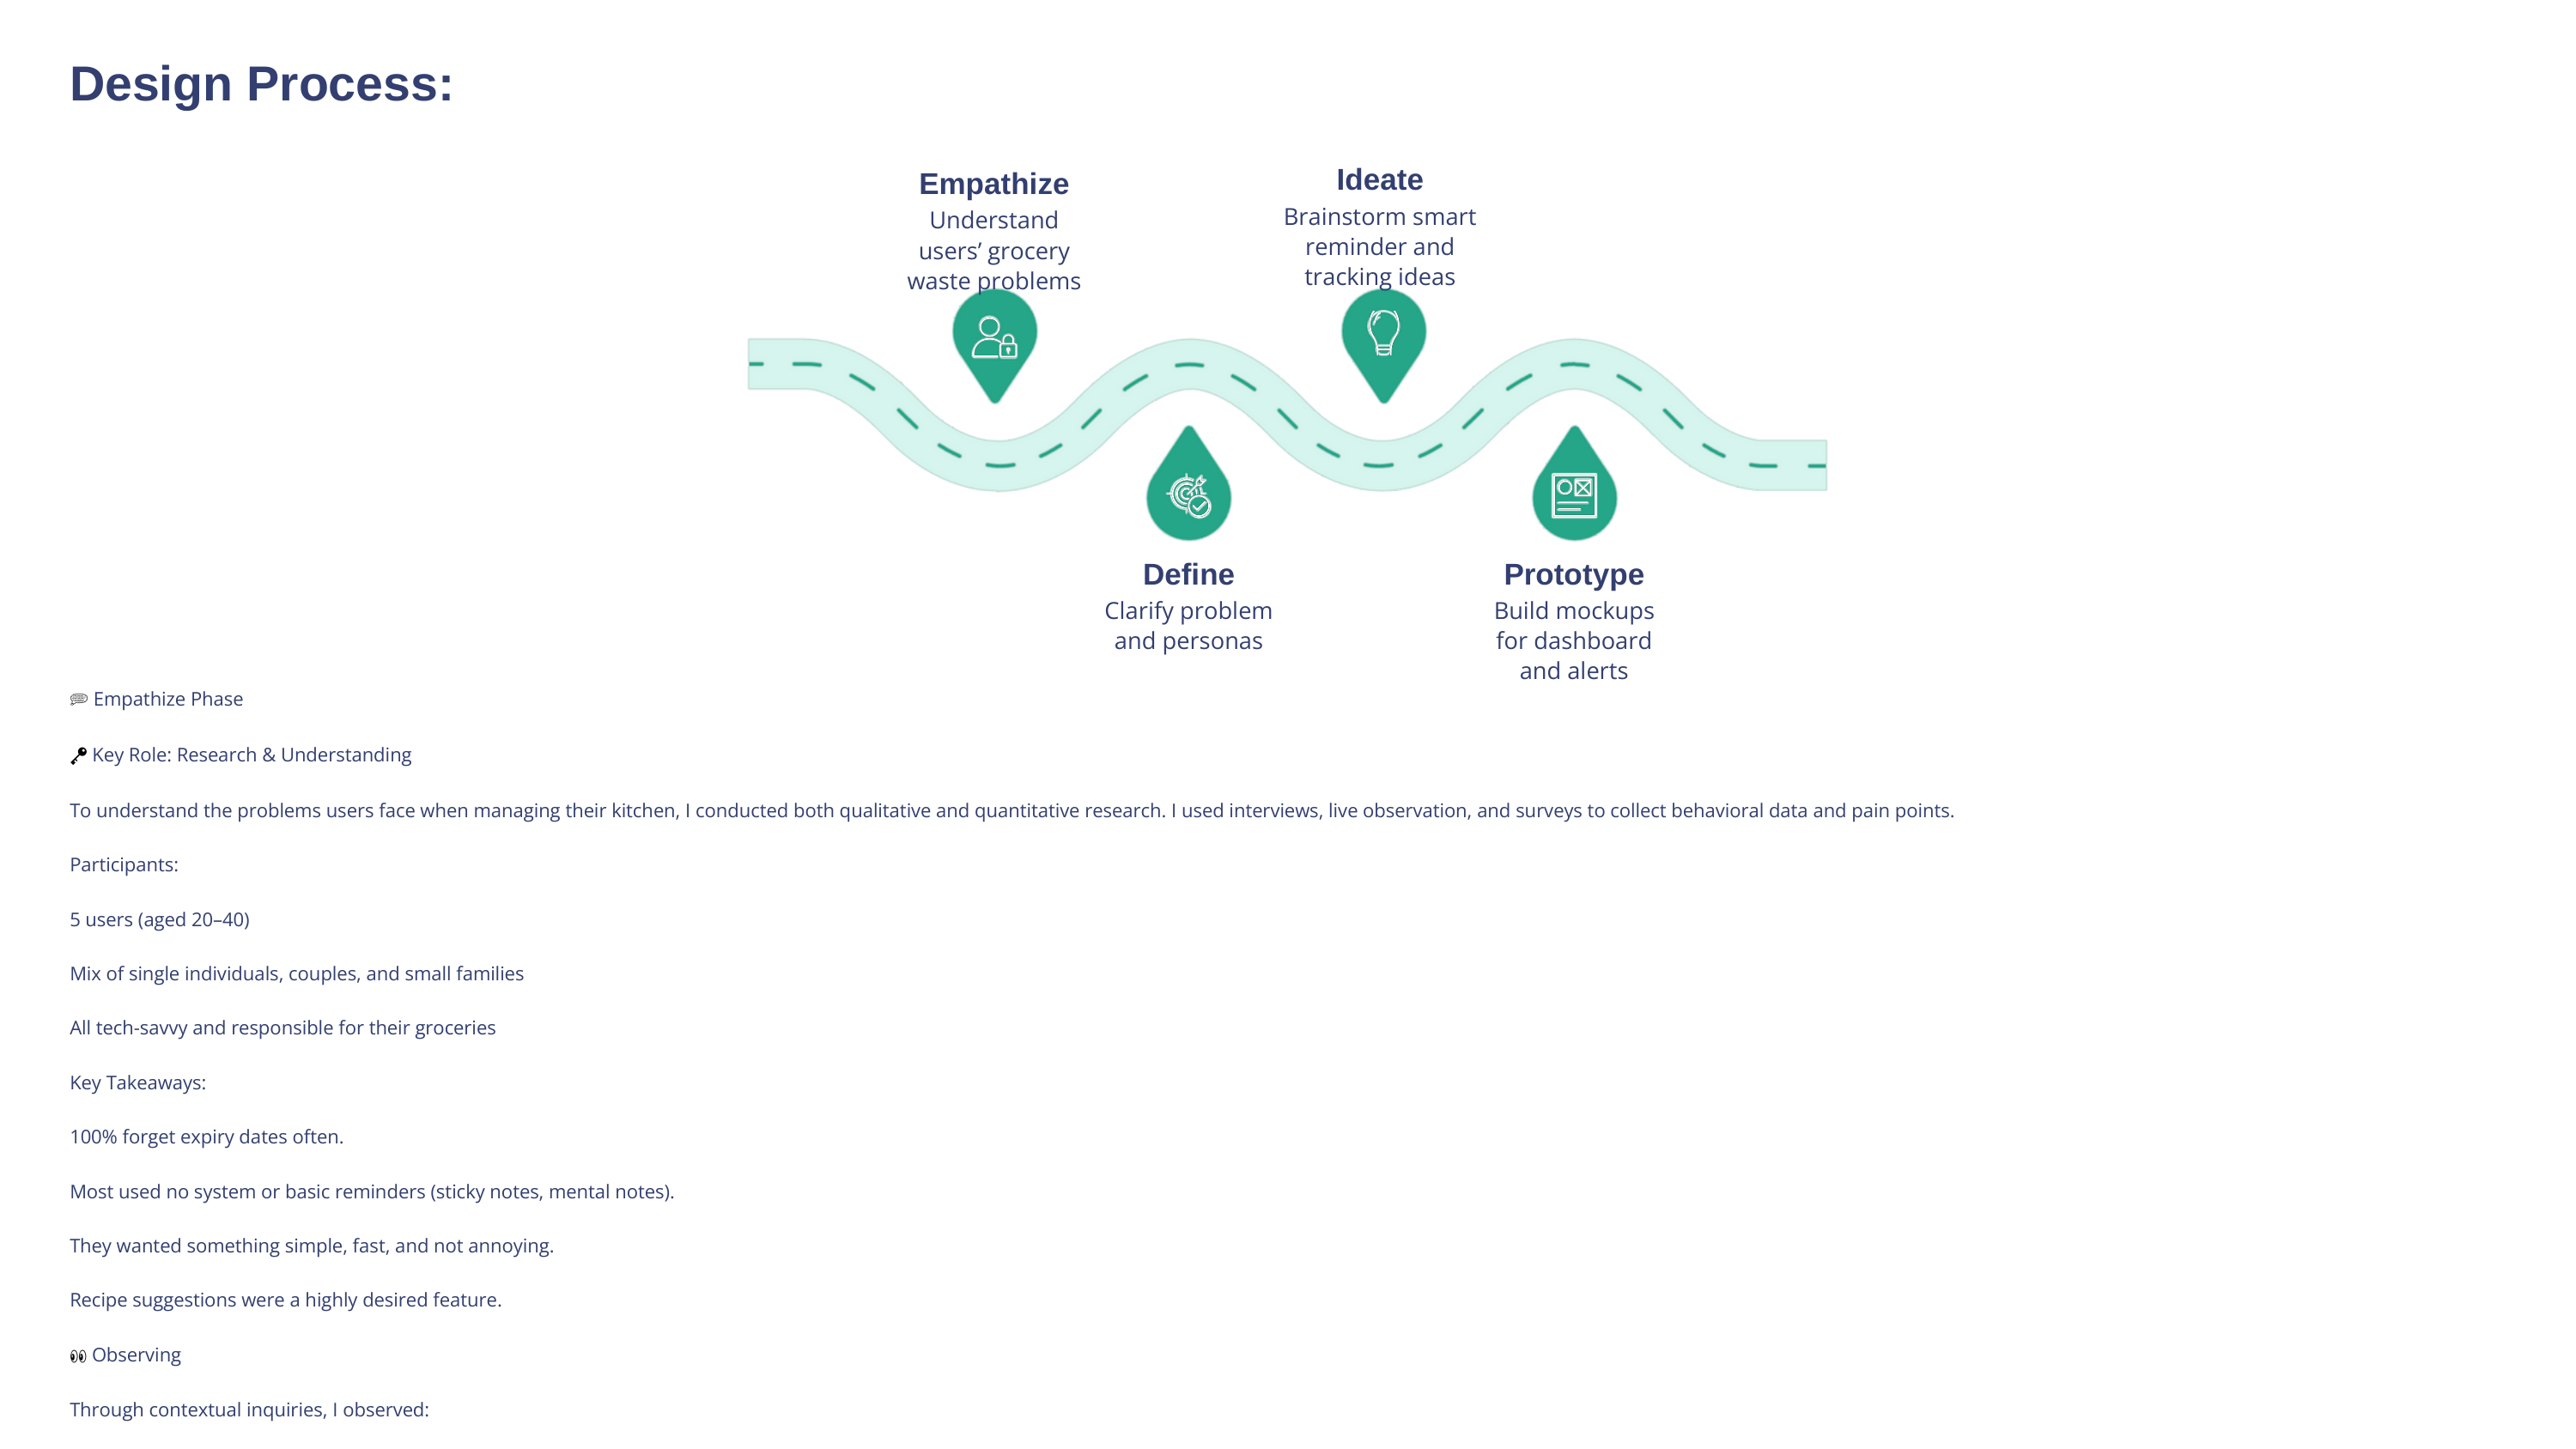

Design Process:

Ideate
Empathize
Brainstorm smart reminder and tracking ideas
Understand users’ grocery waste problems

Define
Prototype
Clarify problem and personas
Build mockups for dashboard and alerts
💭 Empathize Phase
🔑 Key Role: Research & Understanding
To understand the problems users face when managing their kitchen, I conducted both qualitative and quantitative research. I used interviews, live observation, and surveys to collect behavioral data and pain points.
Participants:
5 users (aged 20–40)
Mix of single individuals, couples, and small families
All tech-savvy and responsible for their groceries
Key Takeaways:
100% forget expiry dates often.
Most used no system or basic reminders (sticky notes, mental notes).
They wanted something simple, fast, and not annoying.
Recipe suggestions were a highly desired feature.
👀 Observing
Through contextual inquiries, I observed:
Cooking sessions in user kitchens.
Grocery shopping behavior.
Findings:
Users overbought the same ingredients (especially perishable ones).
Many didn’t check their pantry before going shopping.
Food items were lost or expired deep in shelves or fridges.
📊 Analyzing
I created affinity diagrams and grouped insights into:
Functional gaps
Motivational drivers
Common frustrations
Wishlist features
Patterns clearly showed that users needed:
A central place to track everything
Visual expiry reminders
Meal suggestions to use items before expiry